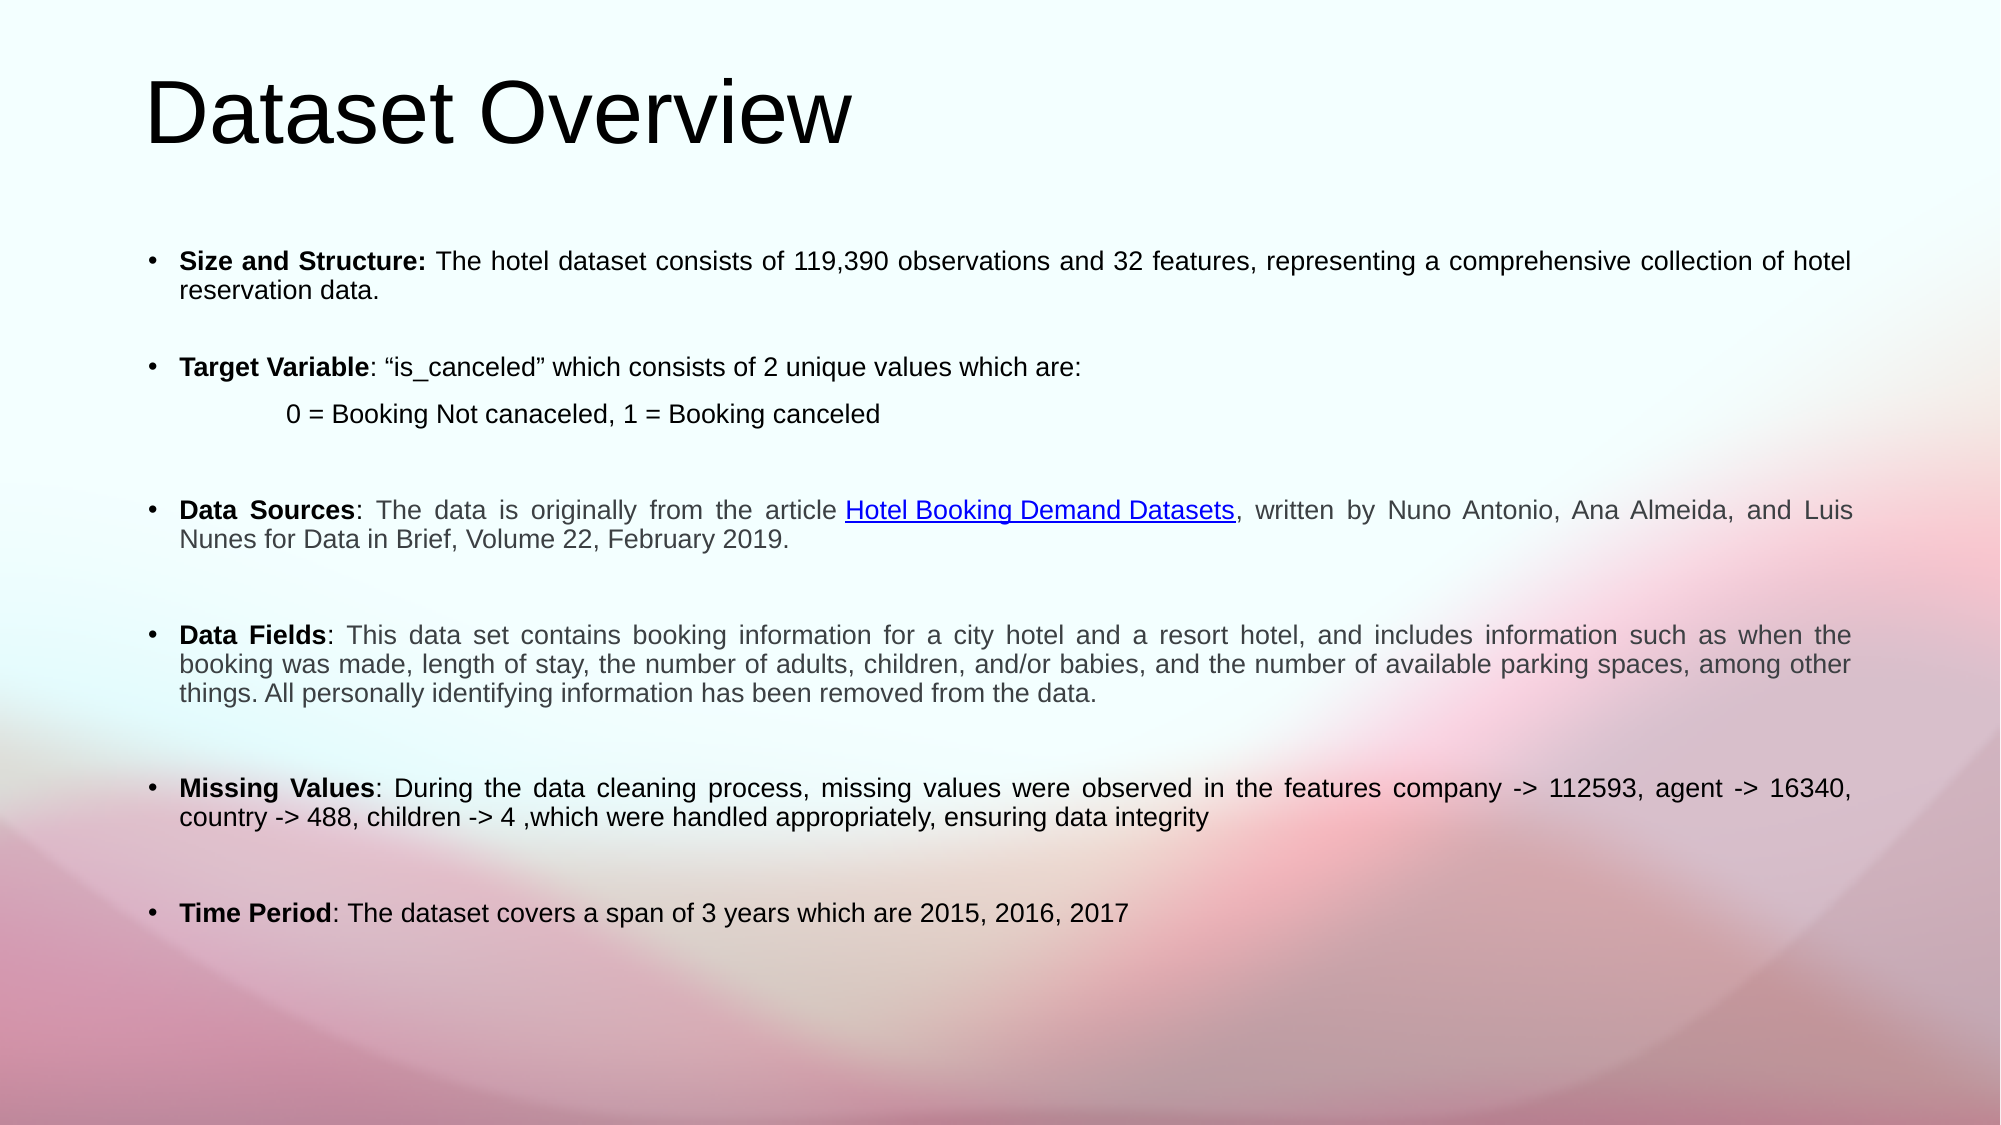

# Dataset Overview
Size and Structure: The hotel dataset consists of 119,390 observations and 32 features, representing a comprehensive collection of hotel reservation data.

Target Variable: “is_canceled” which consists of 2 unique values which are:
0 = Booking Not canaceled, 1 = Booking canceled

Data Sources: The data is originally from the article Hotel Booking Demand Datasets, written by Nuno Antonio, Ana Almeida, and Luis Nunes for Data in Brief, Volume 22, February 2019.

Data Fields: This data set contains booking information for a city hotel and a resort hotel, and includes information such as when the booking was made, length of stay, the number of adults, children, and/or babies, and the number of available parking spaces, among other things. All personally identifying information has been removed from the data.

Missing Values: During the data cleaning process, missing values were observed in the features company -> 112593, agent -> 16340, country -> 488, children -> 4 ,which were handled appropriately, ensuring data integrity

Time Period: The dataset covers a span of 3 years which are 2015, 2016, 2017